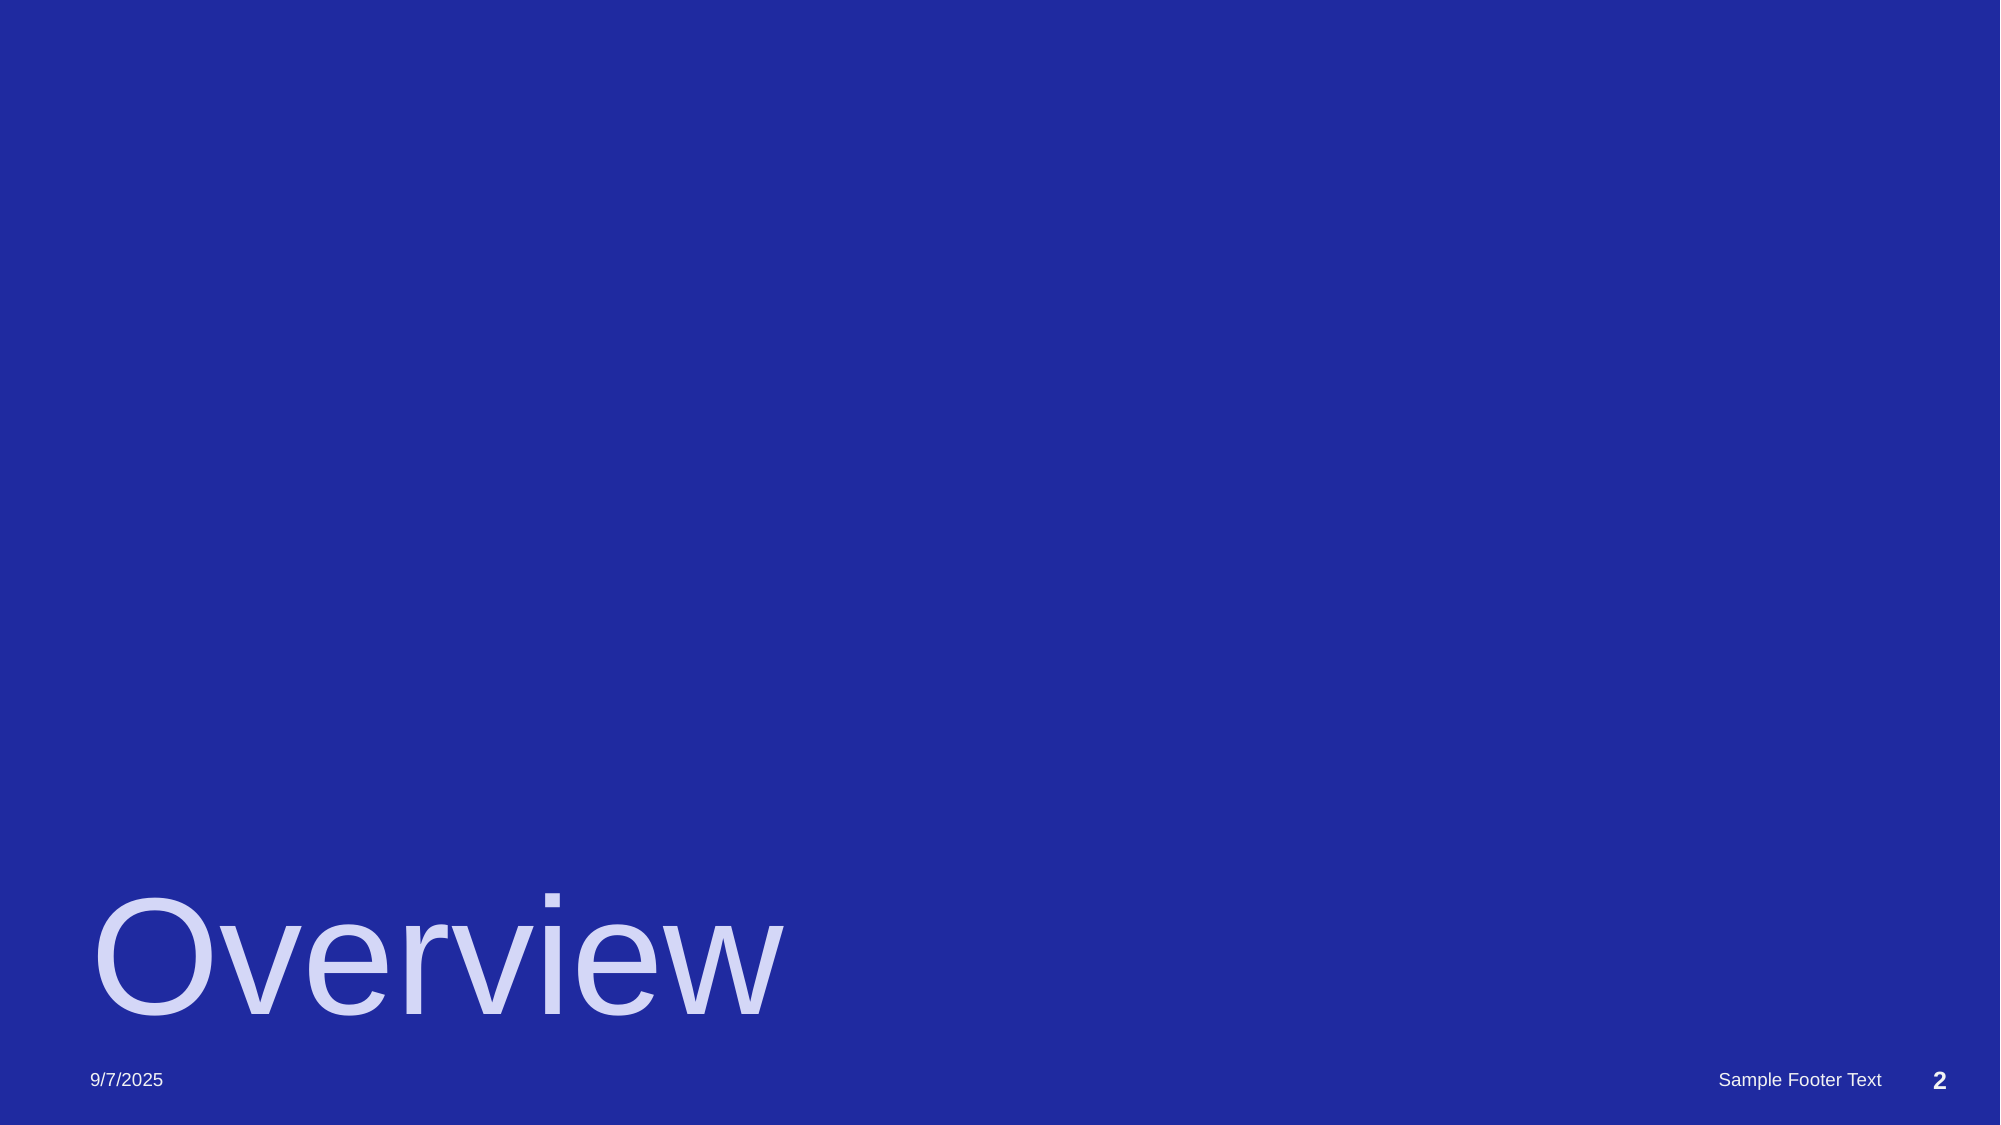

# Overview
9/7/2025
Sample Footer Text
2